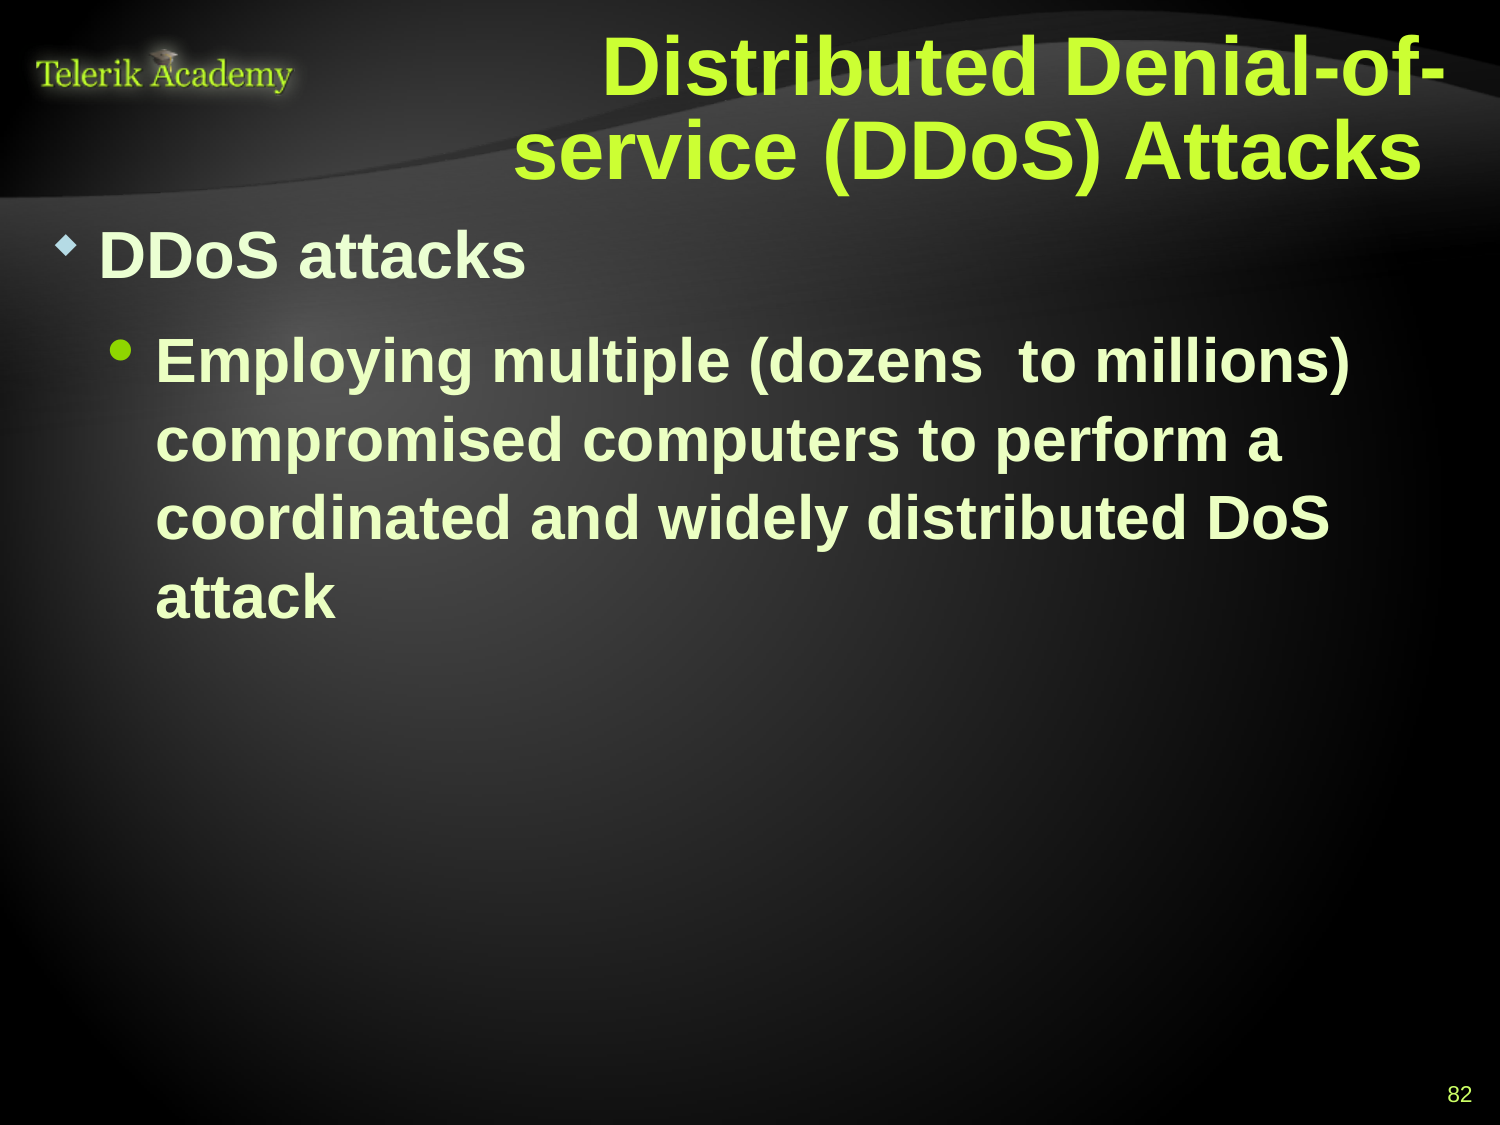

# Distributed Denial-of-service (DDoS) Attacks
DDoS attacks
Employing multiple (dozens  to millions) compromised computers to perform a coordinated and widely distributed DoS attack
Daemon
Master

Daemon
Daemon

Daemon

Daemon

Real Attacker
Victim
82